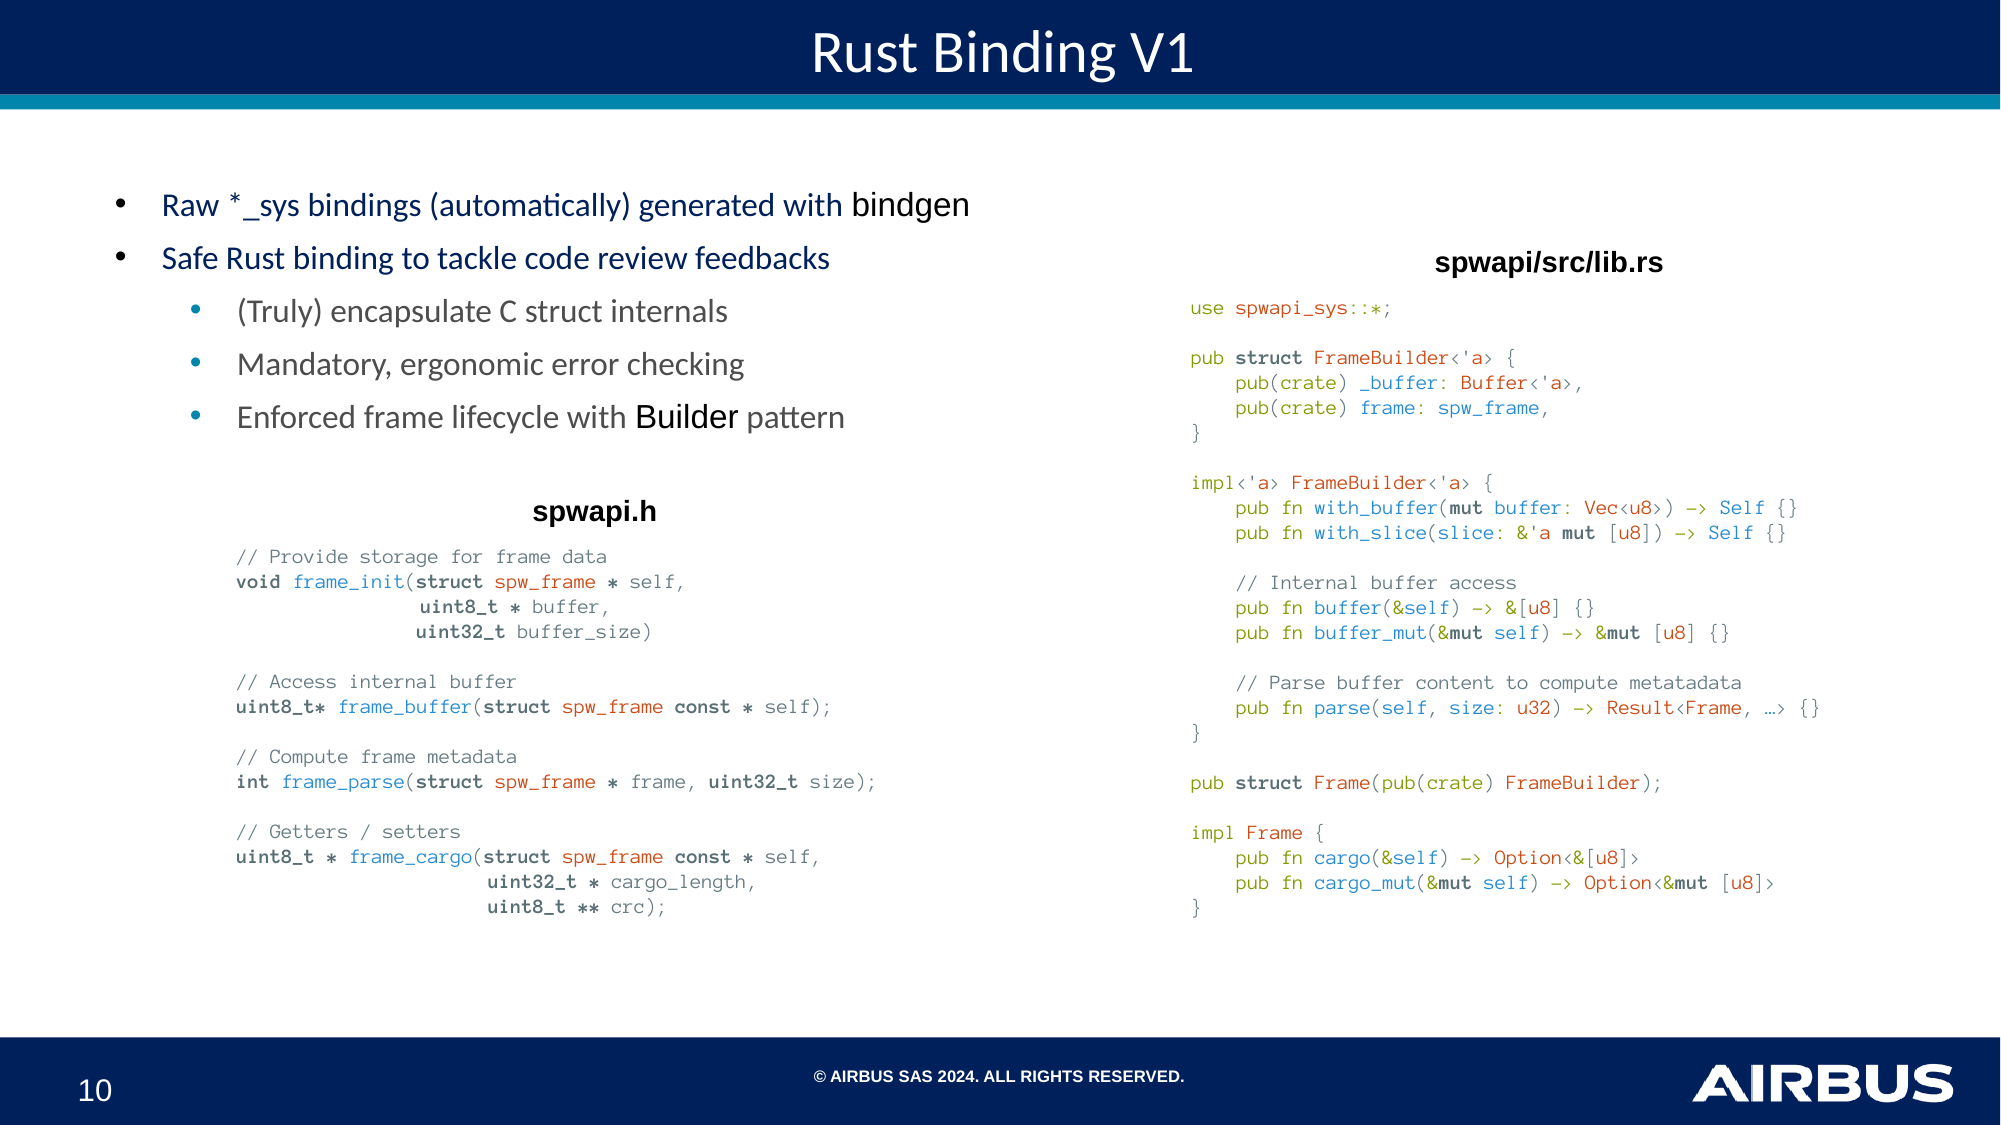

# Rust Binding V1
Raw *_sys bindings (automatically) generated with bindgen
Safe Rust binding to tackle code review feedbacks
(Truly) encapsulate C struct internals
Mandatory, ergonomic error checking
Enforced frame lifecycle with Builder pattern

spwapi/src/lib.rs
use spwapi_sys::*;
pub struct FrameBuilder<'a> {
    pub(crate) _buffer: Buffer<'a>,
    pub(crate) frame: spw_frame,
}
impl<'a> FrameBuilder<'a> {
    pub fn with_buffer(mut buffer: Vec<u8>) -> Self {}
    pub fn with_slice(slice: &'a mut [u8]) -> Self {}

    // Internal buffer access
    pub fn buffer(&self) -> &[u8] {}
    pub fn buffer_mut(&mut self) -> &mut [u8] {}

    // Parse buffer content to compute metatadata
    pub fn parse(self, size: u32) -> Result<Frame, …> {}
}

pub struct Frame(pub(crate) FrameBuilder);
impl Frame {
    pub fn cargo(&self) -> Option<&[u8]>
    pub fn cargo_mut(&mut self) -> Option<&mut [u8]>
}

spwapi.h
// Provide storage for frame data
void frame_init(struct spw_frame * self,
	   uint8_t * buffer,
                uint32_t buffer_size)

// Access internal buffer
uint8_t* frame_buffer(struct spw_frame const * self);

// Compute frame metadata
int frame_parse(struct spw_frame * frame, uint32_t size);

// Getters / setters
uint8_t * frame_cargo(struct spw_frame const * self,
	         uint32_t * cargo_length,
	         uint8_t ** crc);

10